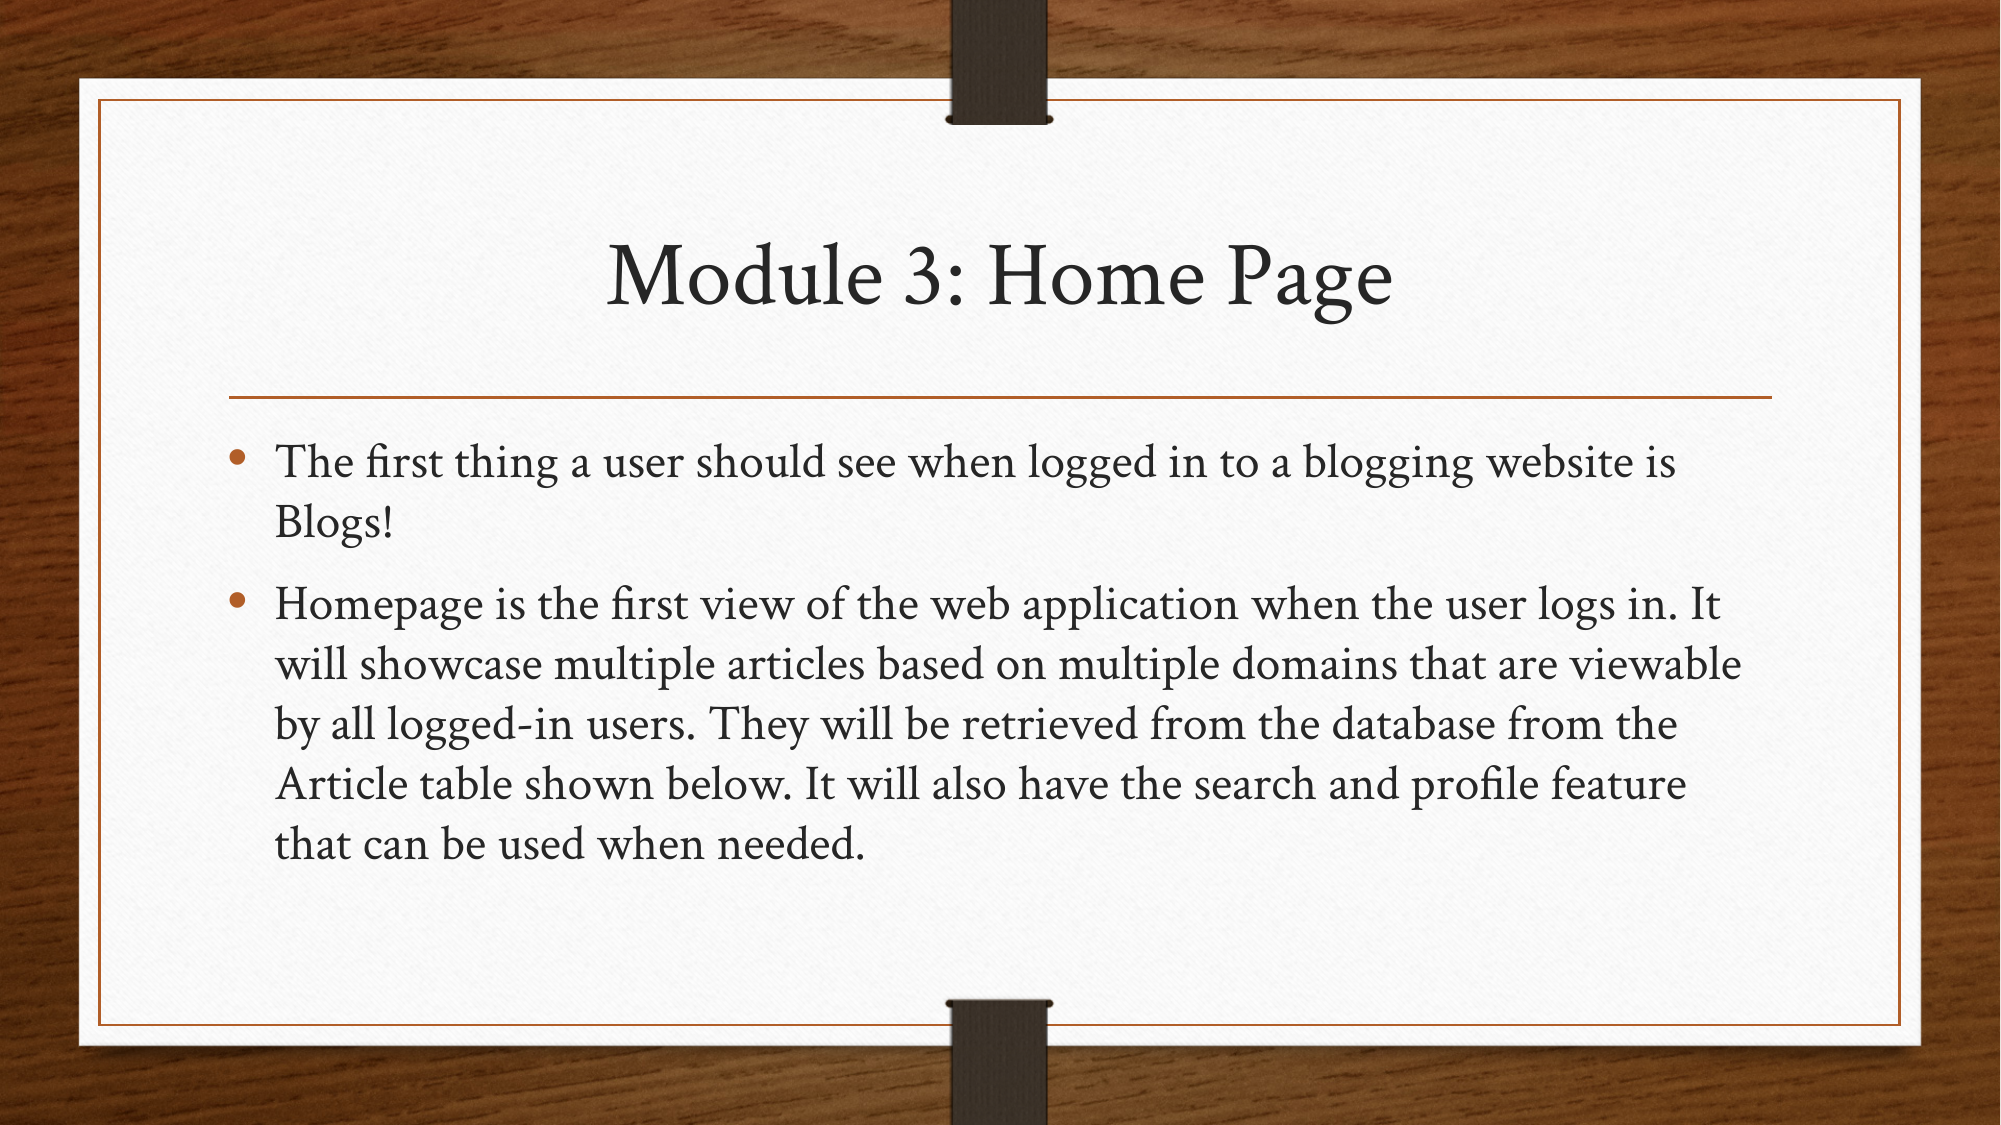

# Module 3: Home Page
The first thing a user should see when logged in to a blogging website is Blogs!
Homepage is the first view of the web application when the user logs in. It will showcase multiple articles based on multiple domains that are viewable by all logged-in users. They will be retrieved from the database from the Article table shown below. It will also have the search and profile feature that can be used when needed.